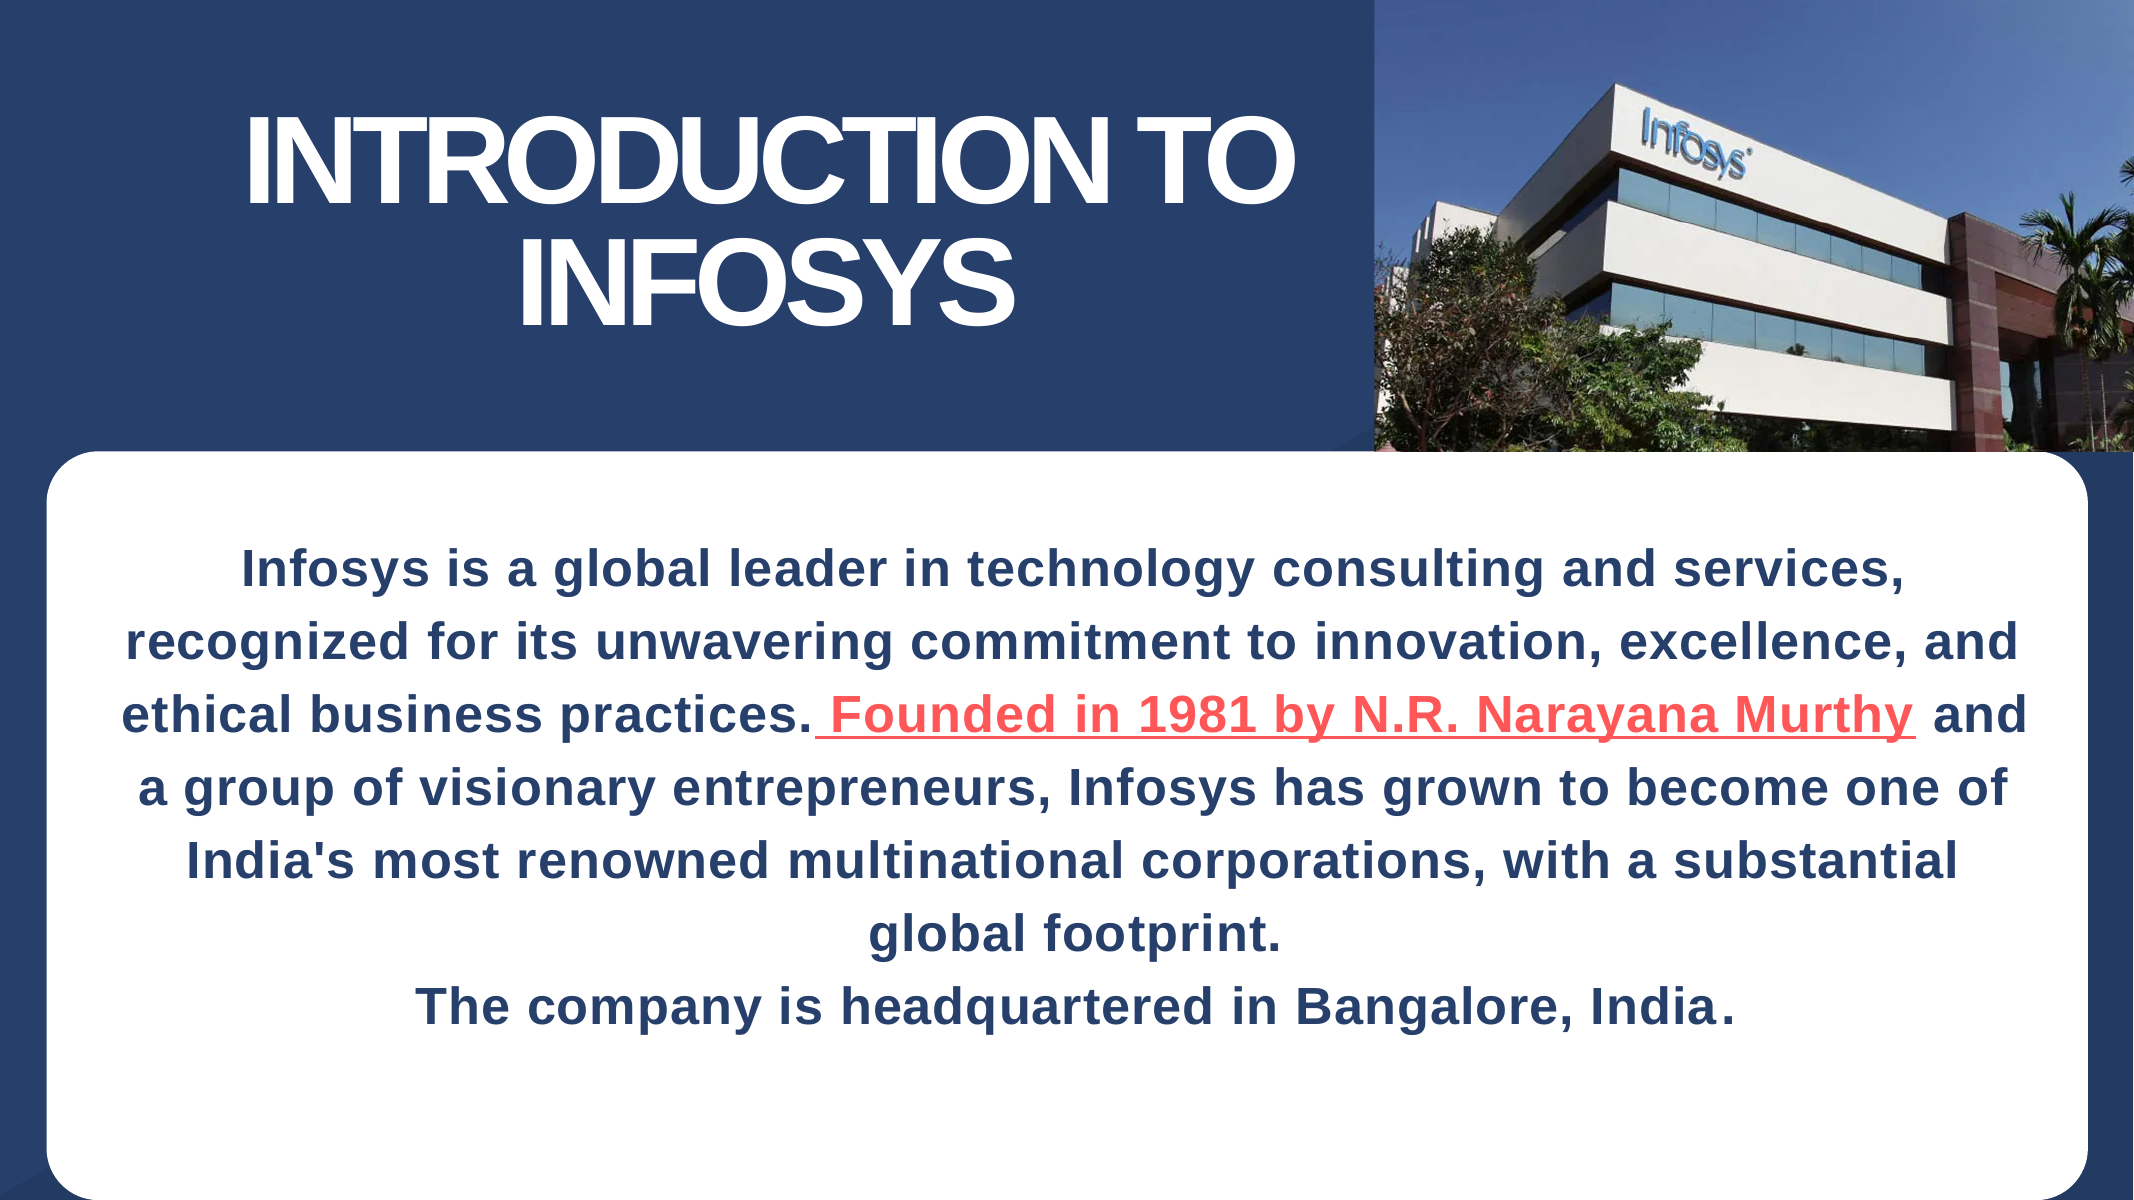

INTRODUCTION TO INFOSYS

Infosys is a global leader in technology consulting and services, recognized for its unwavering commitment to innovation, excellence, and ethical business practices. Founded in 1981 by N.R. Narayana Murthy and a group of visionary entrepreneurs, Infosys has grown to become one of India's most renowned multinational corporations, with a substantial global footprint.
The company is headquartered in Bangalore, India.